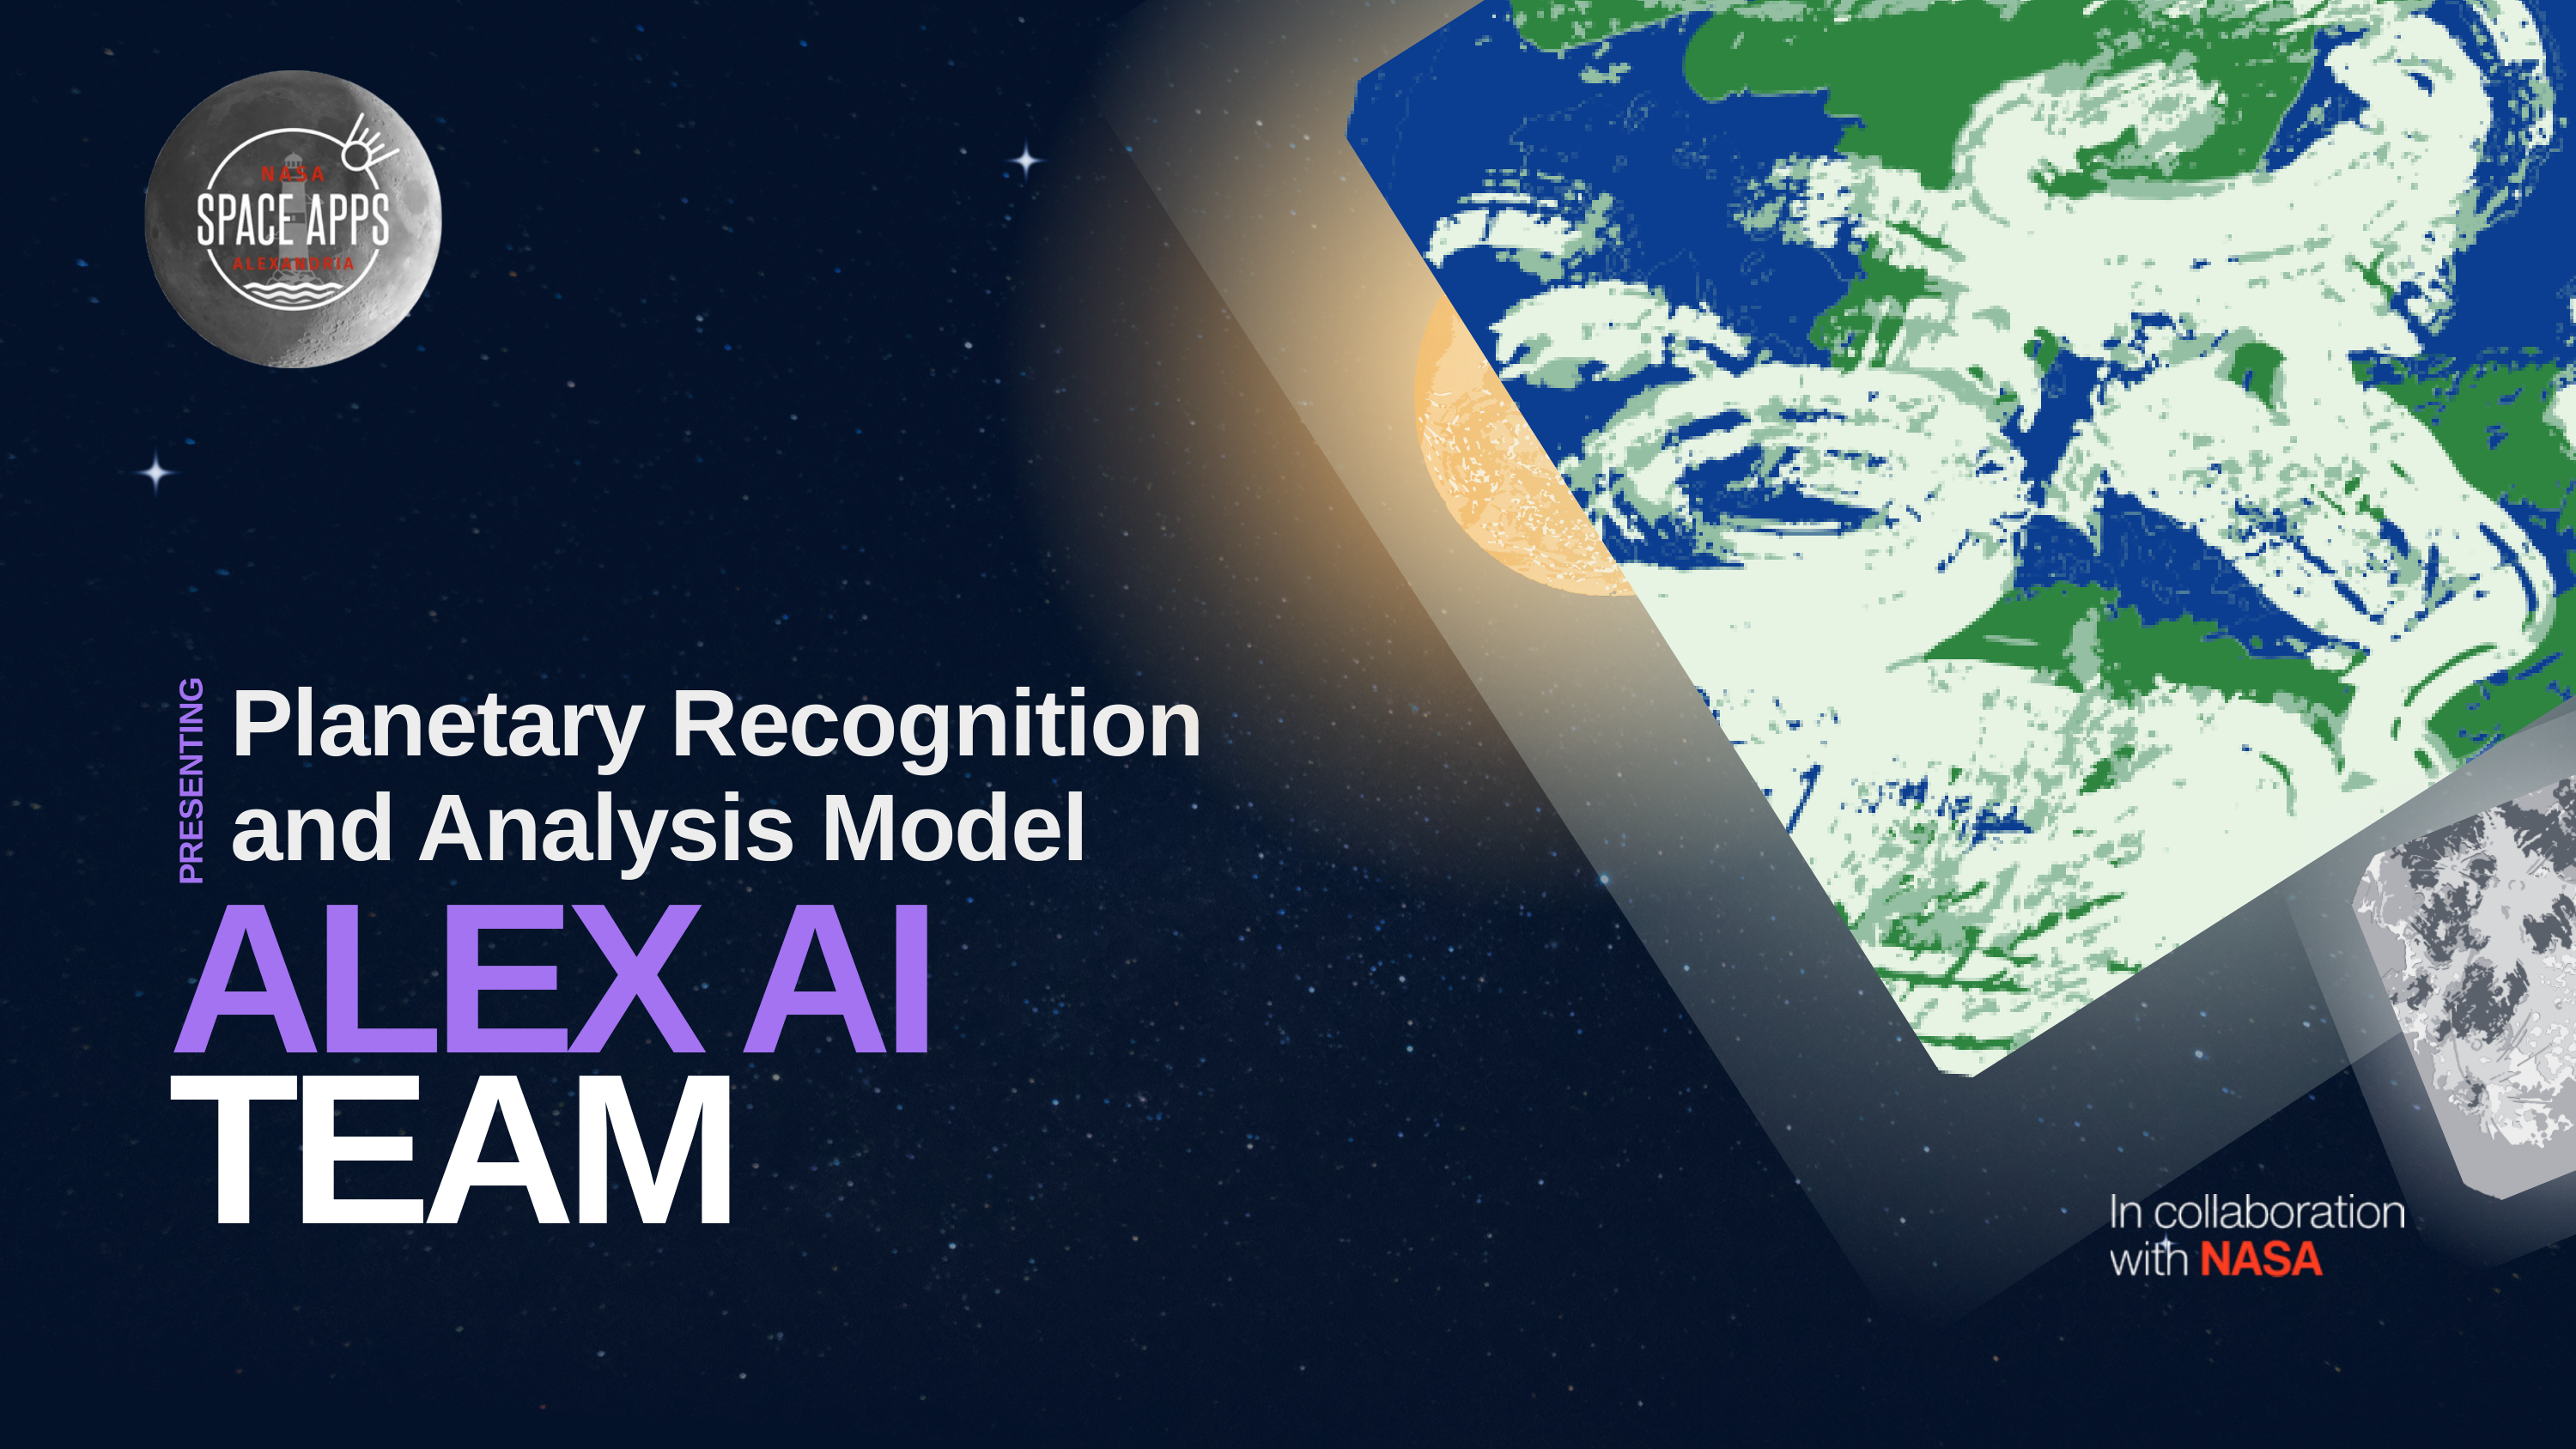

3
LESSONCOURSE

Planetary Recognition and Analysis Model

PRESENTING
ALEX AI TEAM